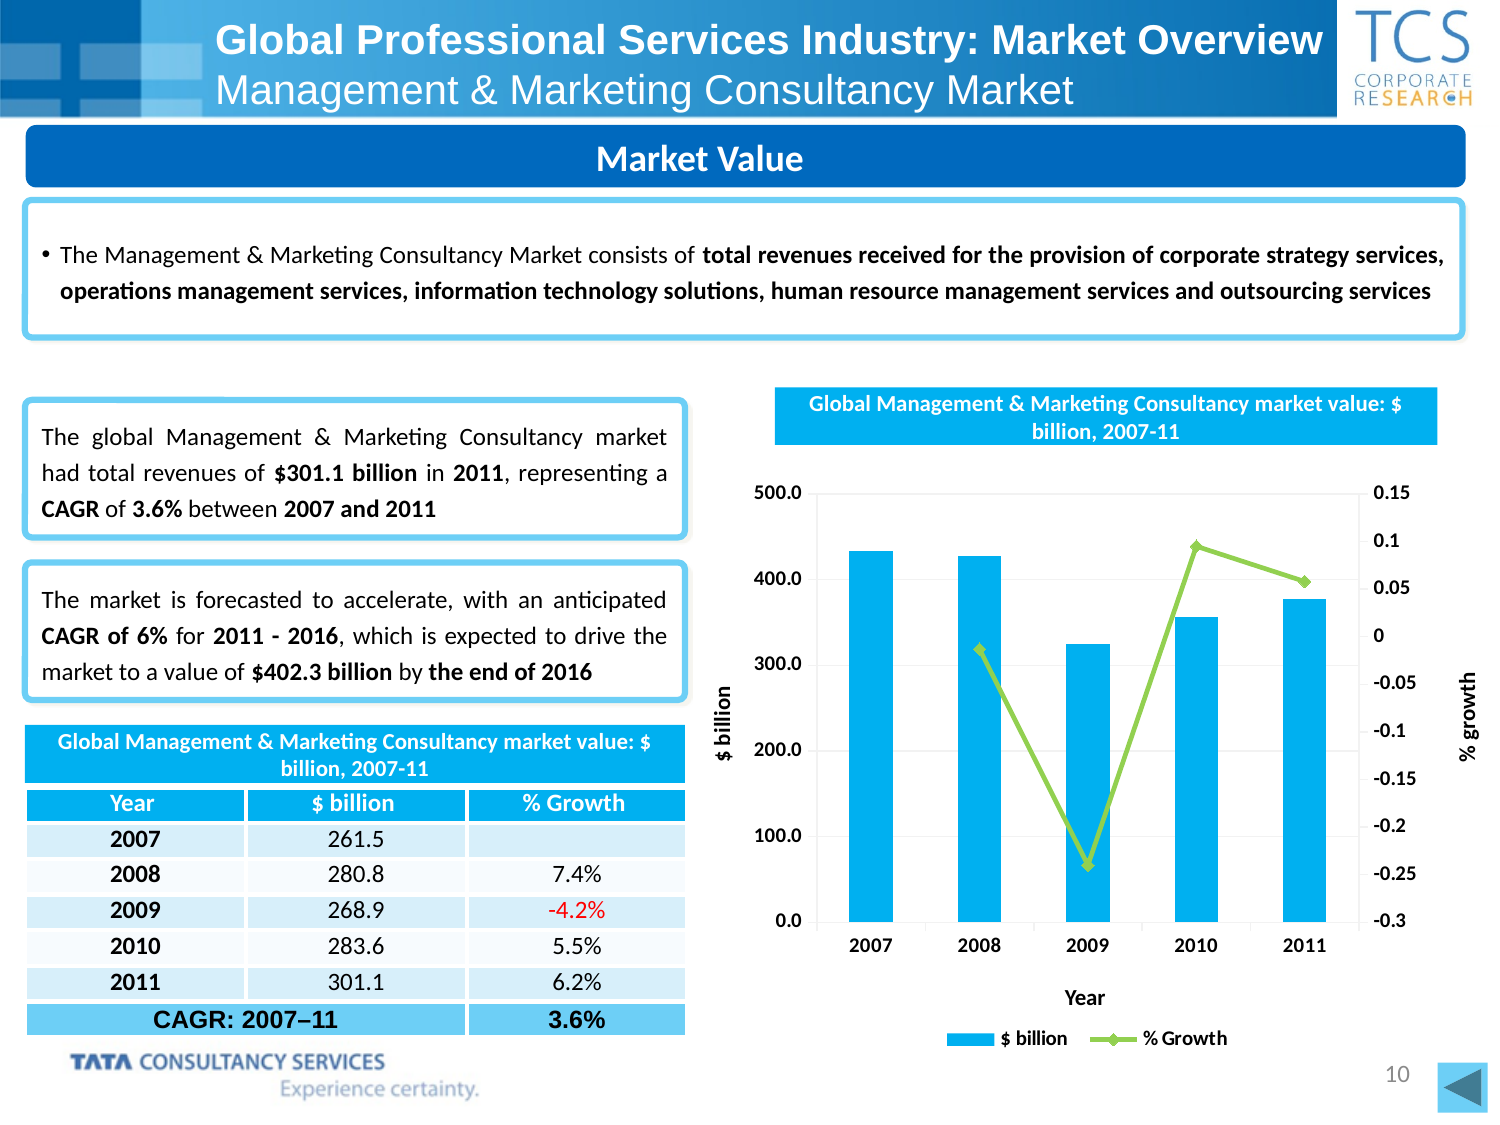

# Global Professional Services Industry: Market Overview Management & Marketing Consultancy Market
Market Value
The Management & Marketing Consultancy Market consists of total revenues received for the provision of corporate strategy services, operations management services, information technology solutions, human resource management services and outsourcing services
Global Management & Marketing Consultancy market value: $ billion, 2007-11
The global Management & Marketing Consultancy market had total revenues of $301.1 billion in 2011, representing a CAGR of 3.6% between 2007 and 2011

### Chart

| Category | $ billion  | % Growth  |
|---|---|---|
| 2007 | 433.7077999999996 | None |
| 2008 | 428.0772 | -0.012999999999999998 |
| 2009 | 325.3895 | -0.24000000000000016 |
| 2010 | 356.3748 | 0.09500000000000004 |
| 2011 | 377.1357 | 0.058 |
The market is forecasted to accelerate, with an anticipated CAGR of 6% for 2011 - 2016, which is expected to drive the market to a value of $402.3 billion by the end of 2016
% growth
$ billion
Global Management & Marketing Consultancy market value: $ billion, 2007-11
| Year | $ billion | % Growth |
| --- | --- | --- |
| 2007 | 261.5 |  |
| 2008 | 280.8 | 7.4% |
| 2009 | 268.9 | -4.2% |
| 2010 | 283.6 | 5.5% |
| 2011 | 301.1 | 6.2% |
| CAGR: 2007–11 |  | 3.6% |
Year
10